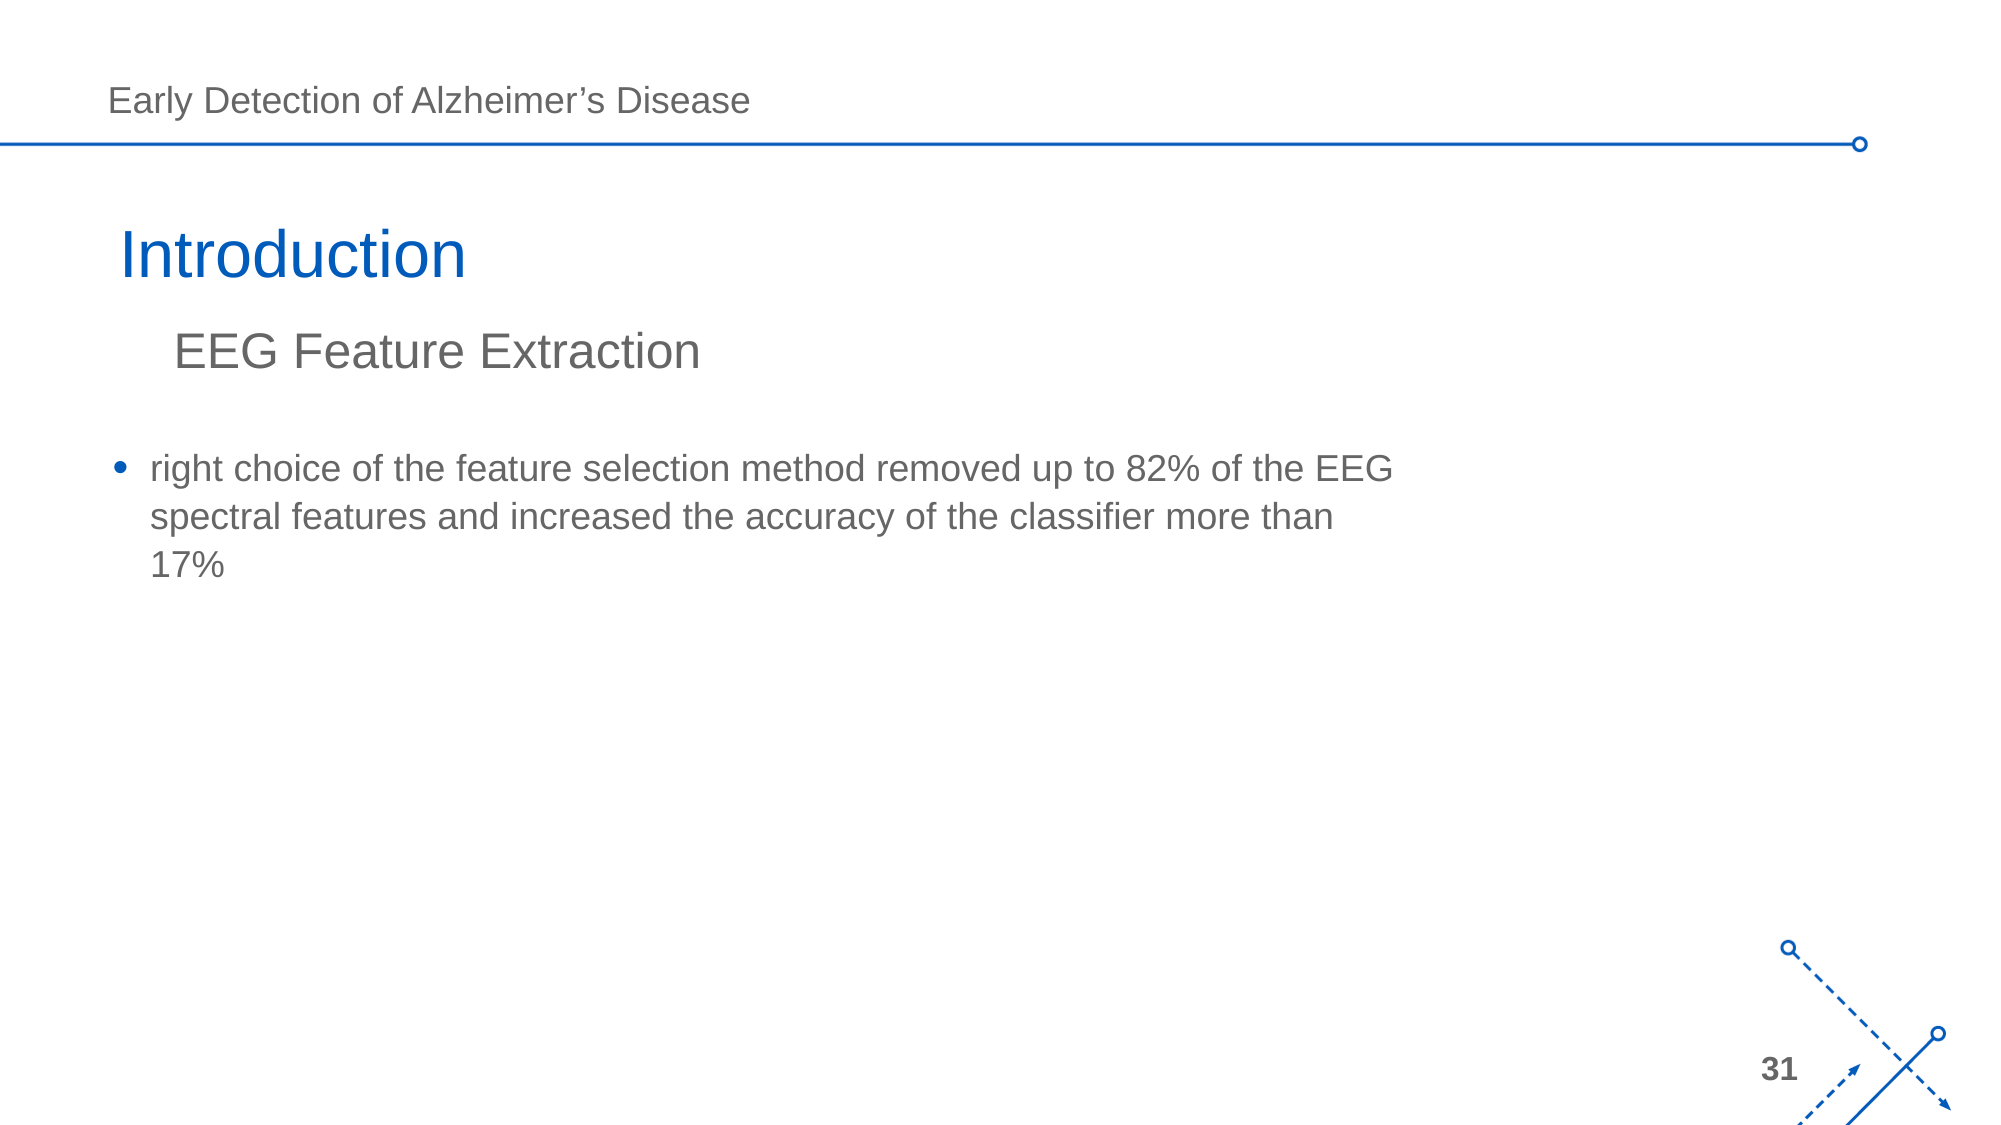

# Introduction
EEG Feature Extraction
right choice of the feature selection method removed up to 82% of the EEG spectral features and increased the accuracy of the classifier more than 17%